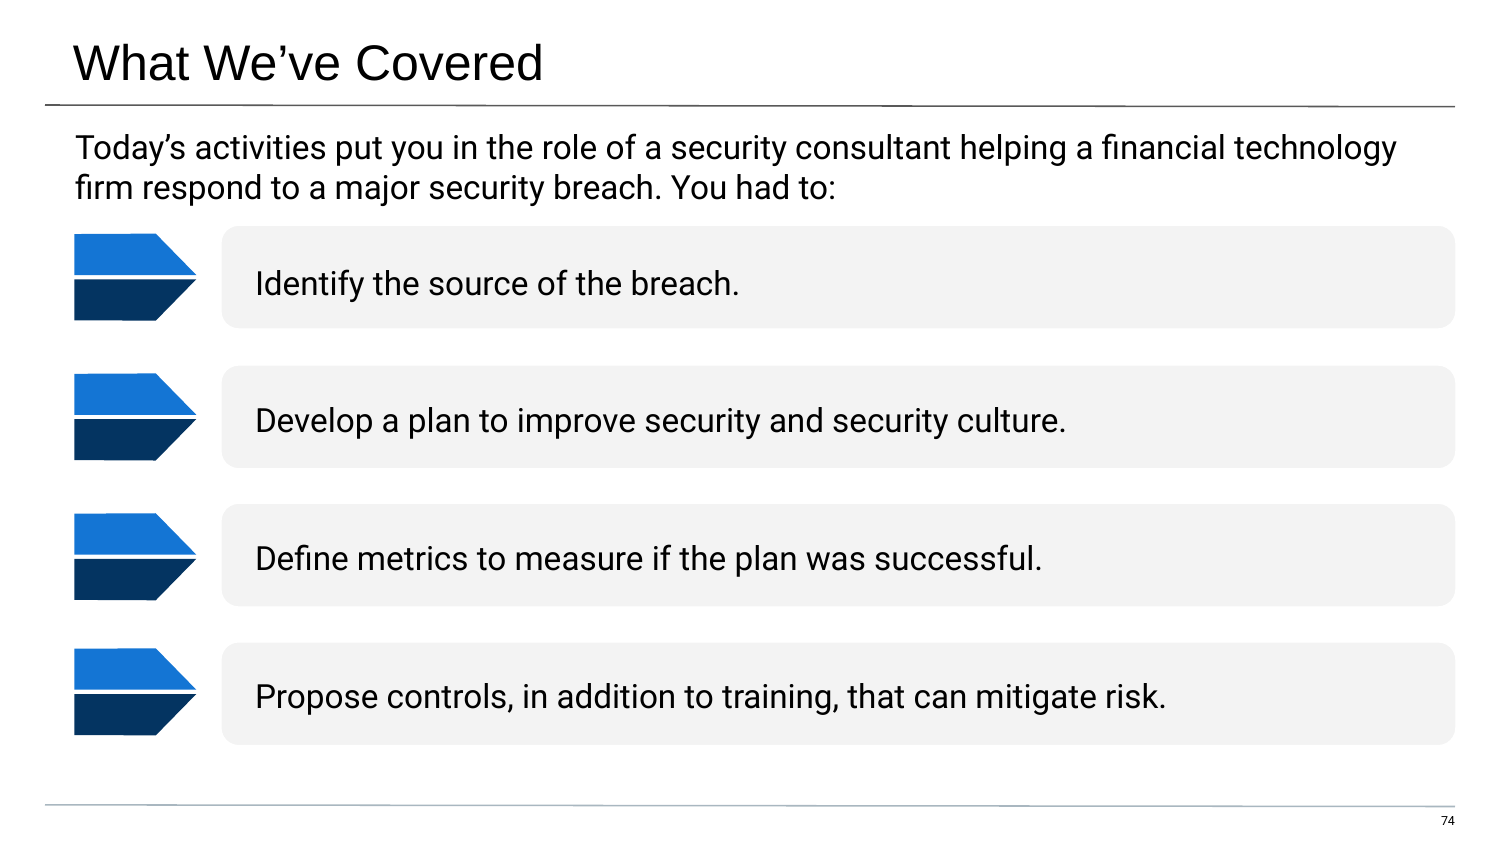

# What We’ve Covered
Today’s activities put you in the role of a security consultant helping a financial technology firm respond to a major security breach. You had to:

Identify the source of the breach.

Develop a plan to improve security and security culture.

Define metrics to measure if the plan was successful.
Propose controls, in addition to training, that can mitigate risk.

74